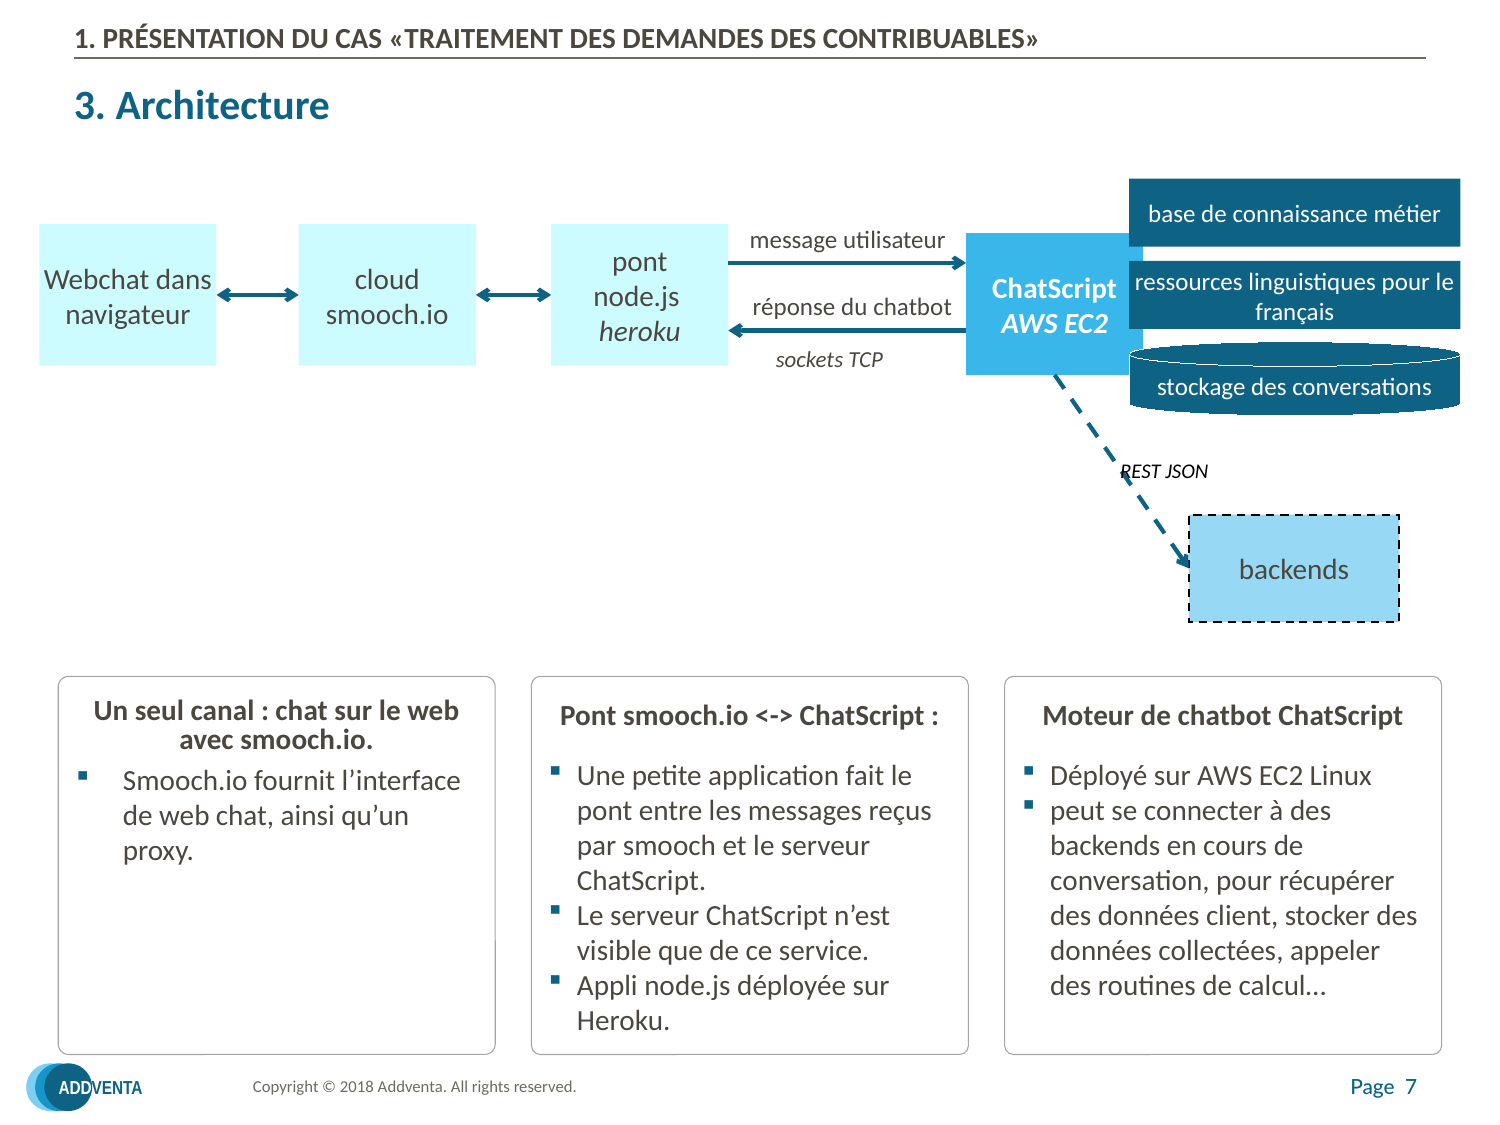

# 1. PRÉSENTATION DU CAS «TRAITEMENT DES DEMANDES DES CONTRIBUABLES»
3. Architecture
base de connaissance métier
message utilisateur
Webchat dans navigateur
cloud
smooch.io
pont
node.js
heroku
ChatScript
AWS EC2
ressources linguistiques pour le français
réponse du chatbot
sockets TCP
stockage des conversations
REST JSON
backends
Un seul canal : chat sur le web avec smooch.io.
Smooch.io fournit l’interface de web chat, ainsi qu’un proxy.

Pont smooch.io <-> ChatScript :
Une petite application fait le pont entre les messages reçus par smooch et le serveur ChatScript.
Le serveur ChatScript n’est visible que de ce service.
Appli node.js déployée sur Heroku.

Moteur de chatbot ChatScript
Déployé sur AWS EC2 Linux
peut se connecter à des backends en cours de conversation, pour récupérer des données client, stocker des données collectées, appeler des routines de calcul…